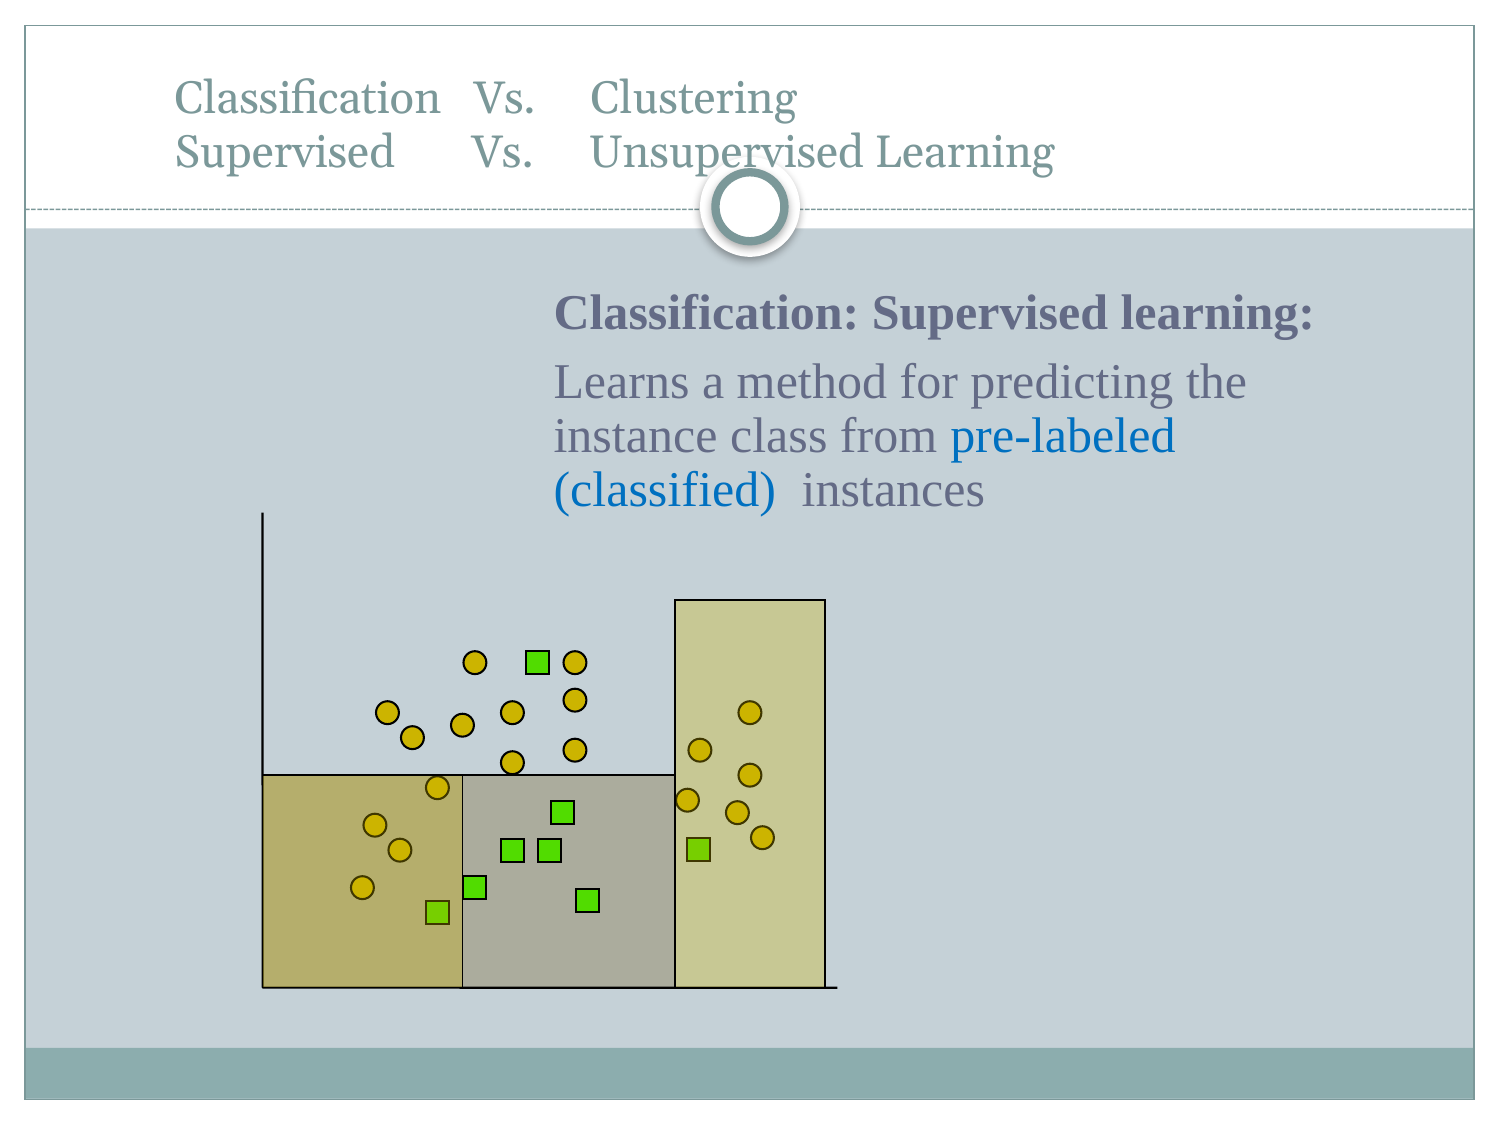

# Classification   Vs.     Clustering Supervised       Vs.     Unsupervised Learning
Classification: Supervised learning:
Learns a method for predicting the instance class from pre-labeled (classified)  instances